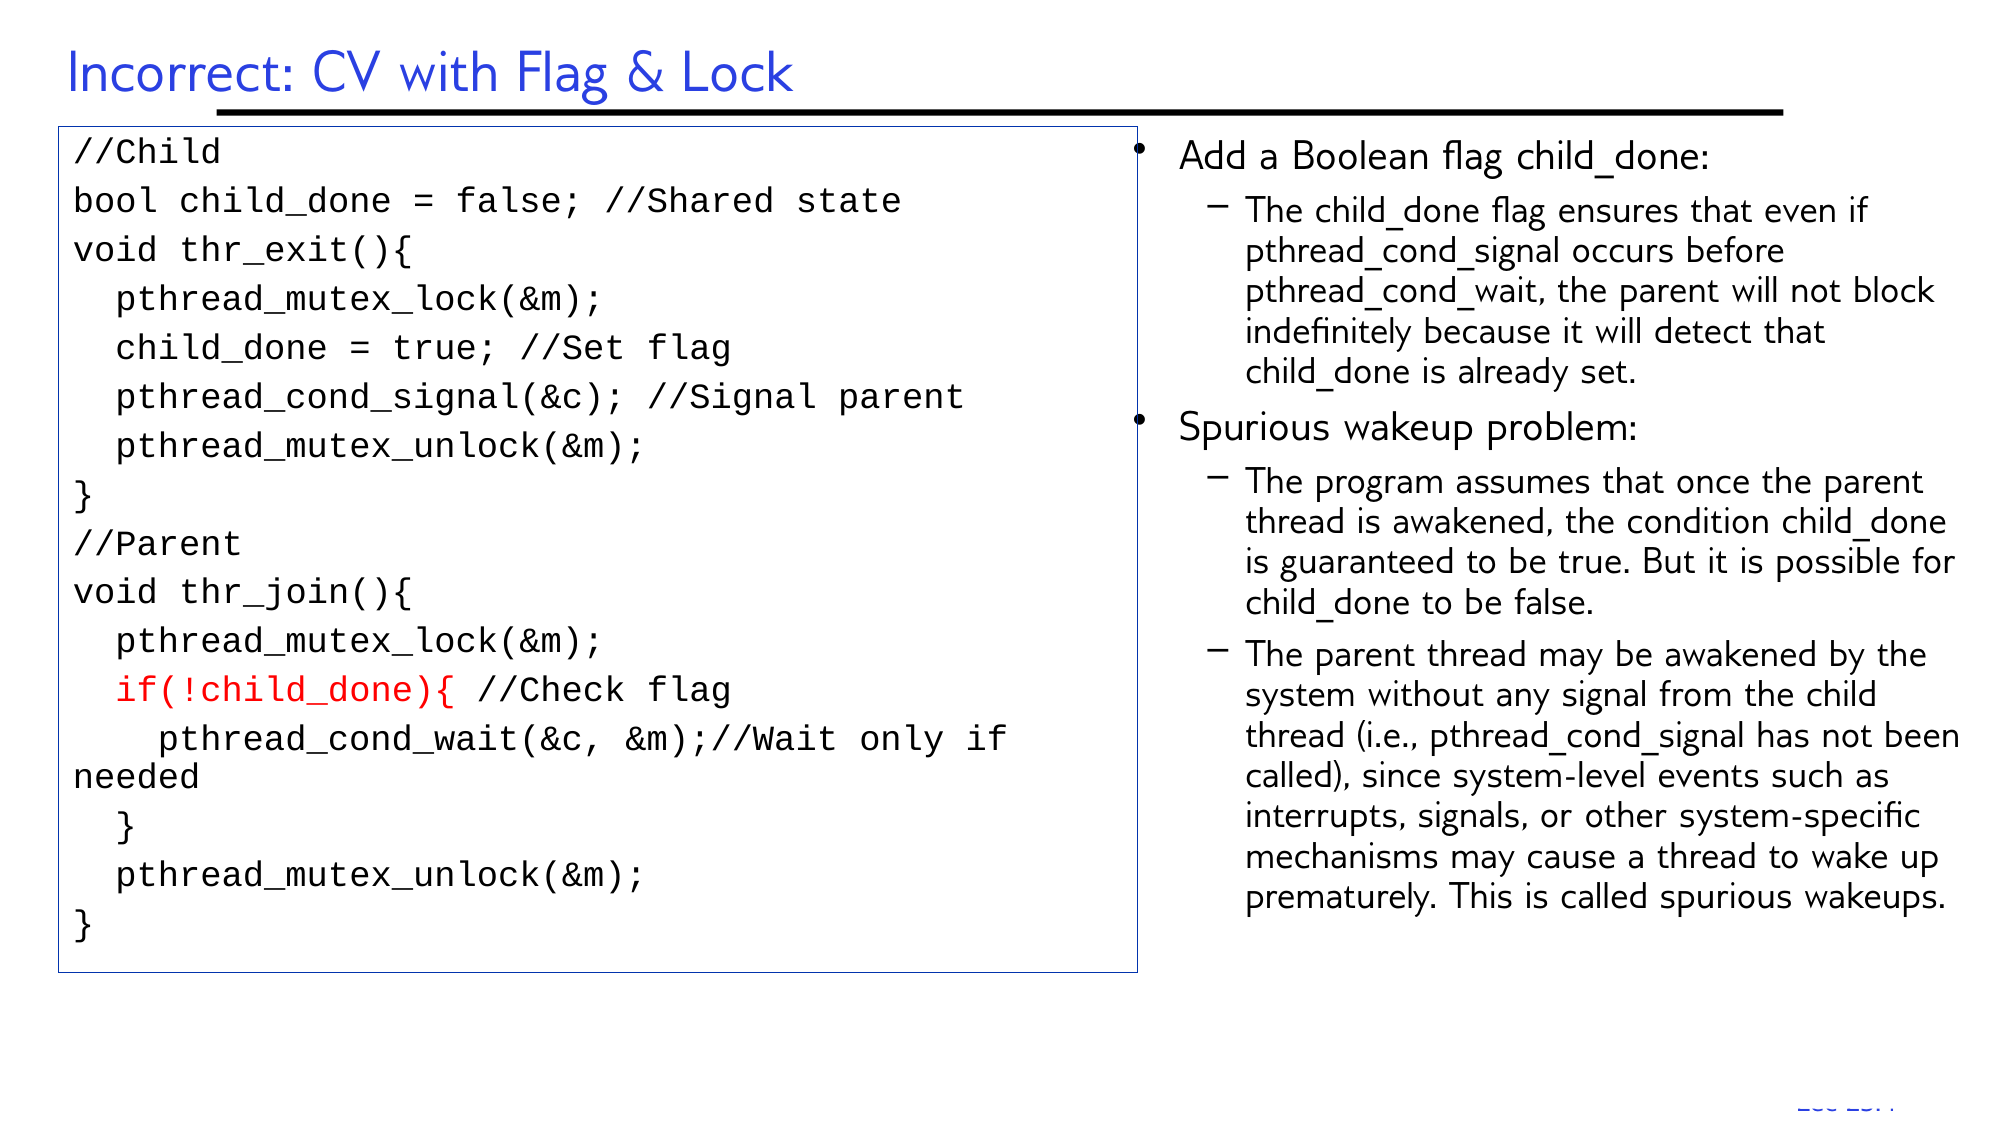

# Incorrect: CV with Flag & Lock
Add a Boolean flag child_done:
The child_done flag ensures that even if pthread_cond_signal occurs before pthread_cond_wait, the parent will not block indefinitely because it will detect that child_done is already set.
Spurious wakeup problem:
The program assumes that once the parent thread is awakened, the condition child_done is guaranteed to be true. But it is possible for child_done to be false.
The parent thread may be awakened by the system without any signal from the child thread (i.e., pthread_cond_signal has not been called), since system-level events such as interrupts, signals, or other system-specific mechanisms may cause a thread to wake up prematurely. This is called spurious wakeups.
//Child
bool child_done = false; //Shared state
void thr_exit(){
  pthread_mutex_lock(&m);
  child_done = true; //Set flag
  pthread_cond_signal(&c); //Signal parent
  pthread_mutex_unlock(&m);
}
//Parent
void thr_join(){
  pthread_mutex_lock(&m);
  if(!child_done){ //Check flag
    pthread_cond_wait(&c, &m);//Wait only if needed
  }
  pthread_mutex_unlock(&m);
}